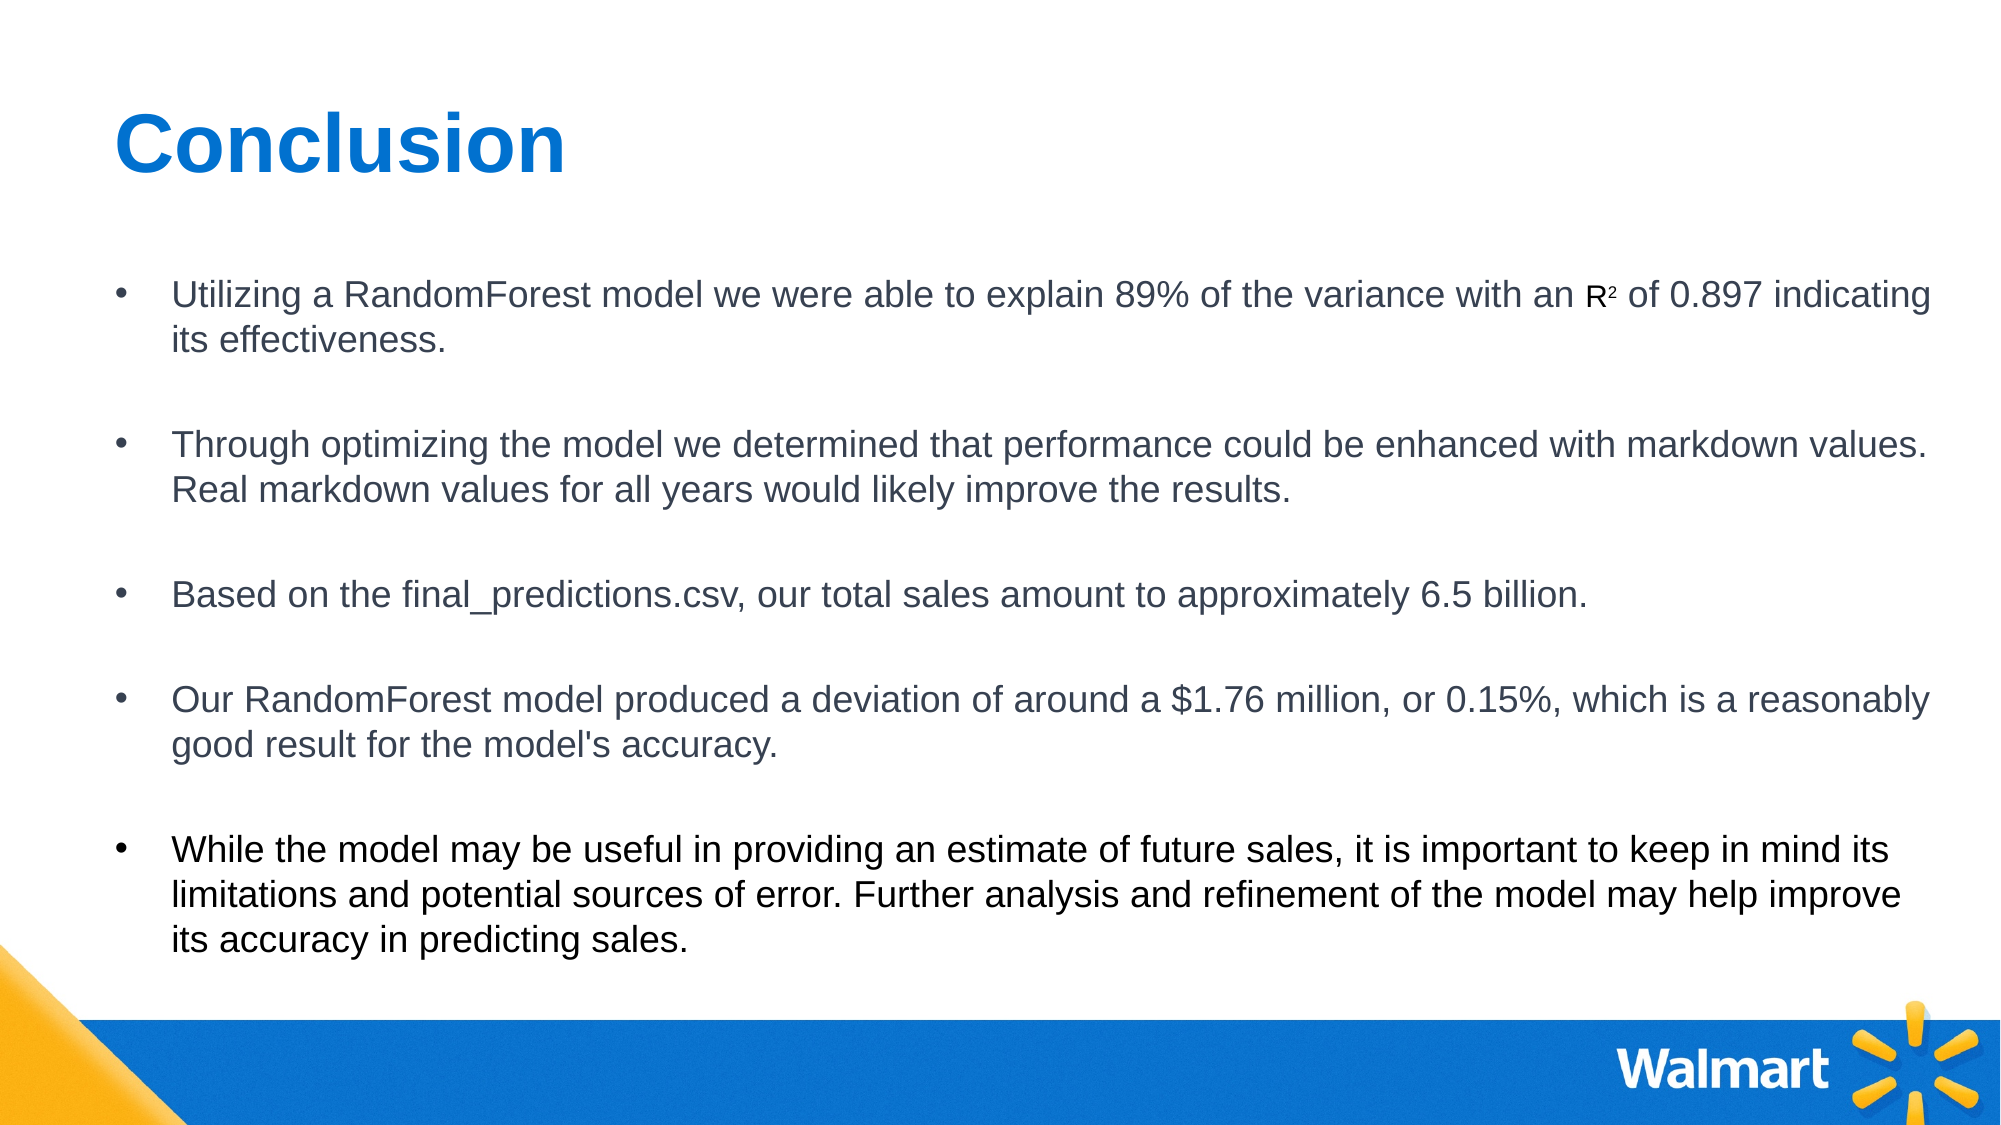

# Conclusion
Utilizing a RandomForest model we were able to explain 89% of the variance with an R2 of 0.897 indicating its effectiveness.

Through optimizing the model we determined that performance could be enhanced with markdown values.  Real markdown values for all years would likely improve the results.

Based on the final_predictions.csv, our total sales amount to approximately 6.5 billion.

Our RandomForest model produced a deviation of around a $1.76 million, or 0.15%, which is a reasonably good result for the model's accuracy.

While the model may be useful in providing an estimate of future sales, it is important to keep in mind its limitations and potential sources of error. Further analysis and refinement of the model may help improve its accuracy in predicting sales.